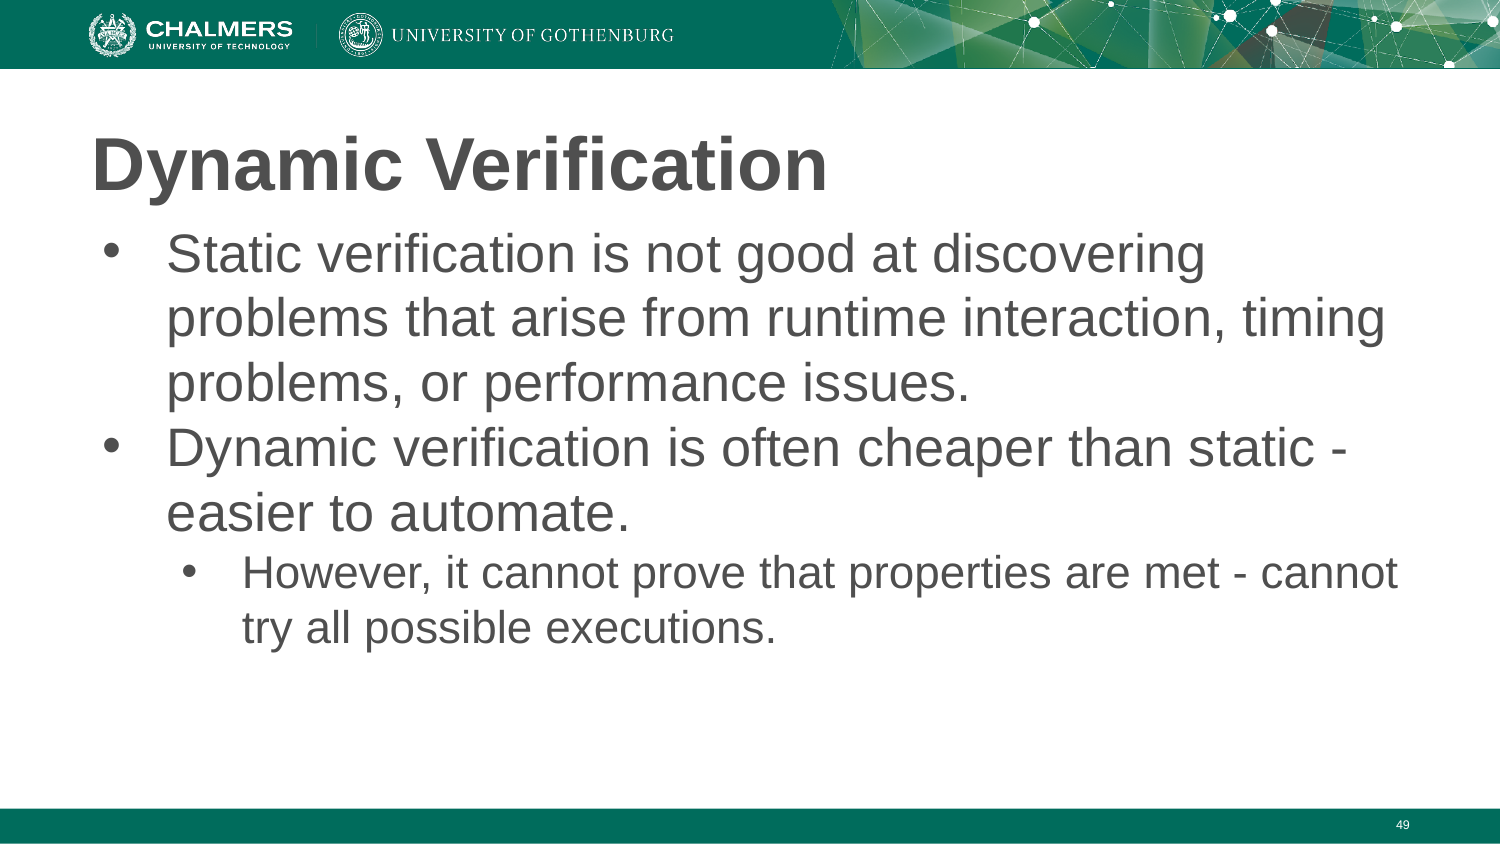

# Dynamic Verification
Static verification is not good at discovering problems that arise from runtime interaction, timing problems, or performance issues.
Dynamic verification is often cheaper than static - easier to automate.
However, it cannot prove that properties are met - cannot try all possible executions.
49